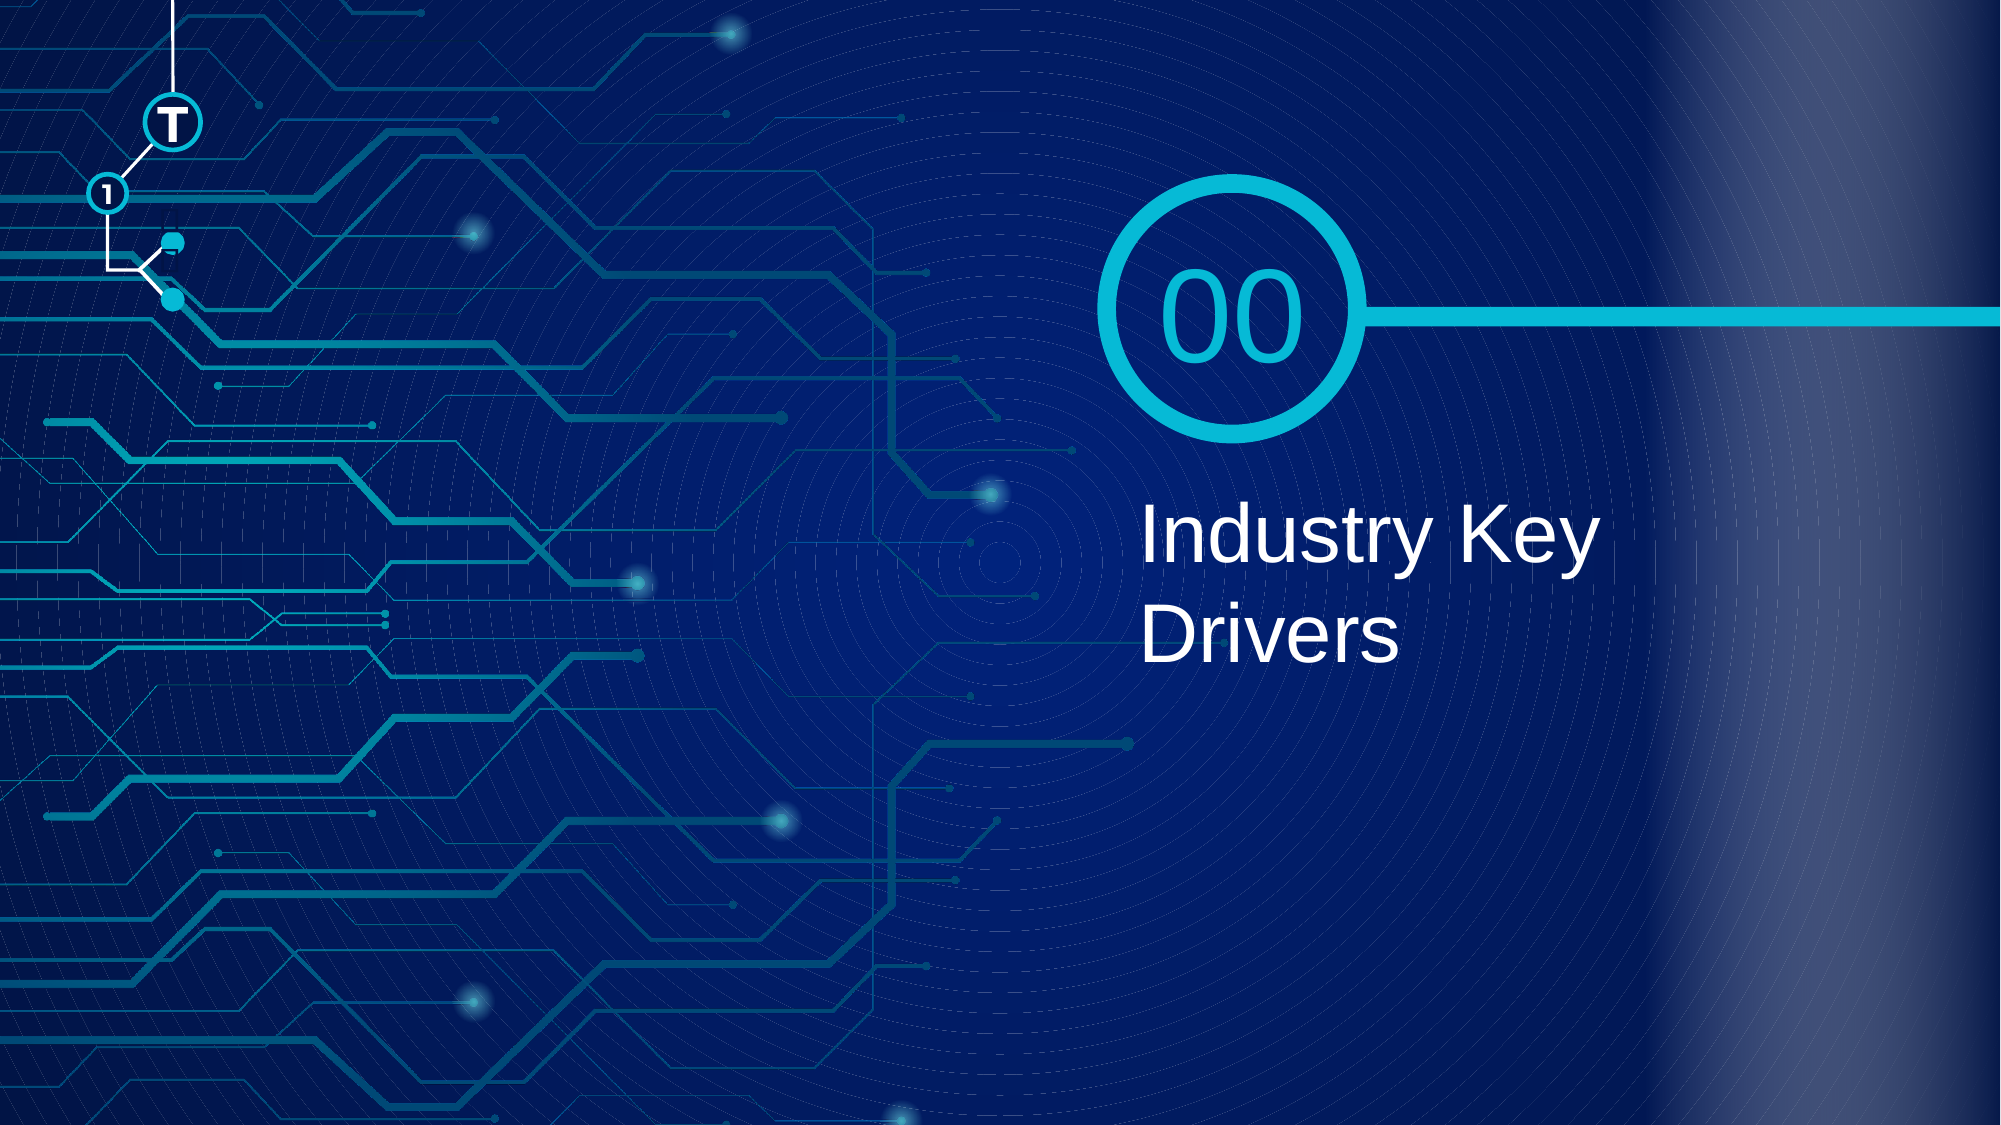

T

1
00
🠺

🠺
# Industry Key Drivers